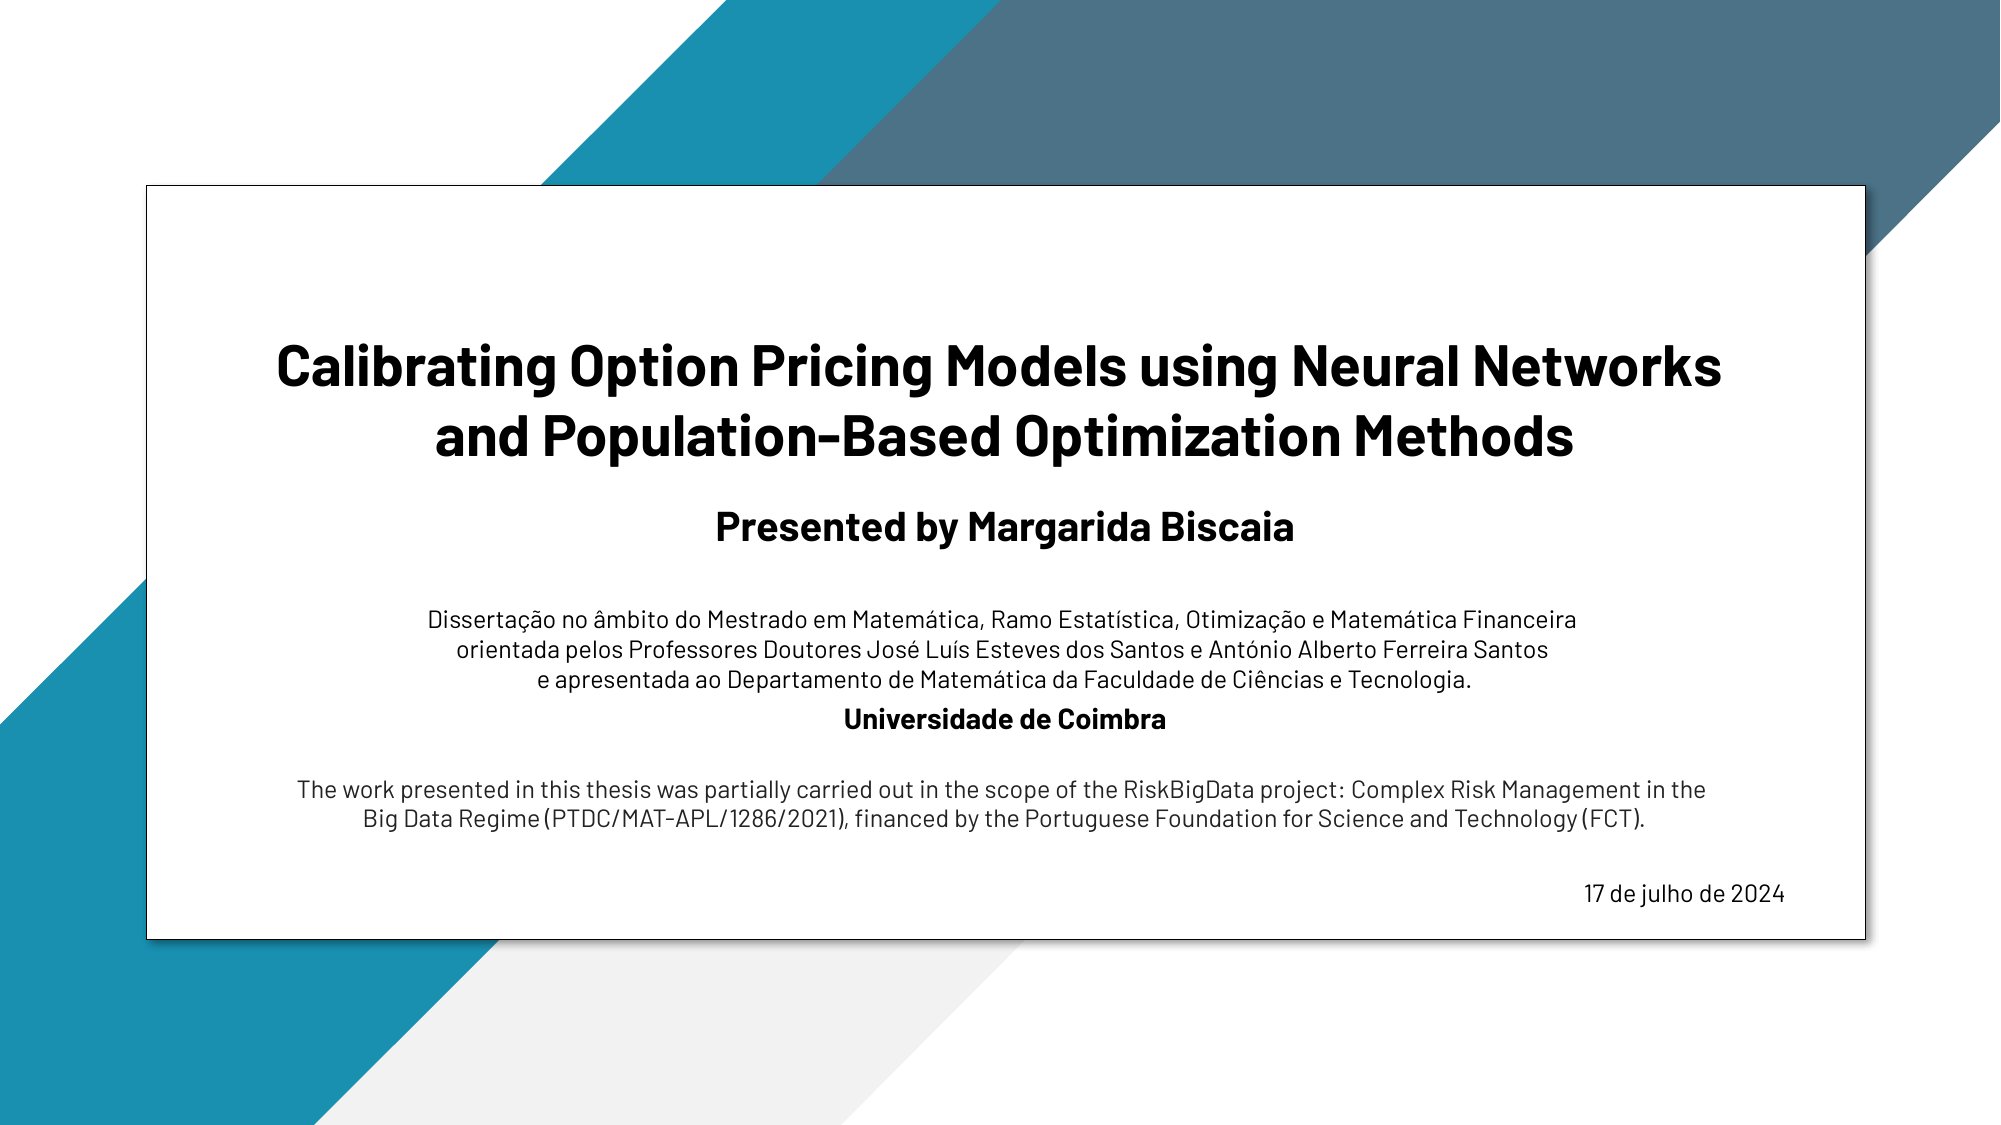

Seminário em Estatística
Calibrating Option Pricing Models using Neural Networks
and Population-Based Optimization Methods

Presented by Margarida Biscaia

Dissertação no âmbito do Mestrado em Matemática, Ramo Estatística, Otimização e Matemática Financeira
orientada pelos Professores Doutores José Luís Esteves dos Santos e António Alberto Ferreira Santos
e apresentada ao Departamento de Matemática da Faculdade de Ciências e Tecnologia.
Universidade de Coimbra
The work presented in this thesis was partially carried out in the scope of the RiskBigData project: Complex Risk Management in the
Big Data Regime (PTDC/MAT-APL/1286/2021), financed by the Portuguese Foundation for Science and Technology (FCT).
17 de julho de 2024